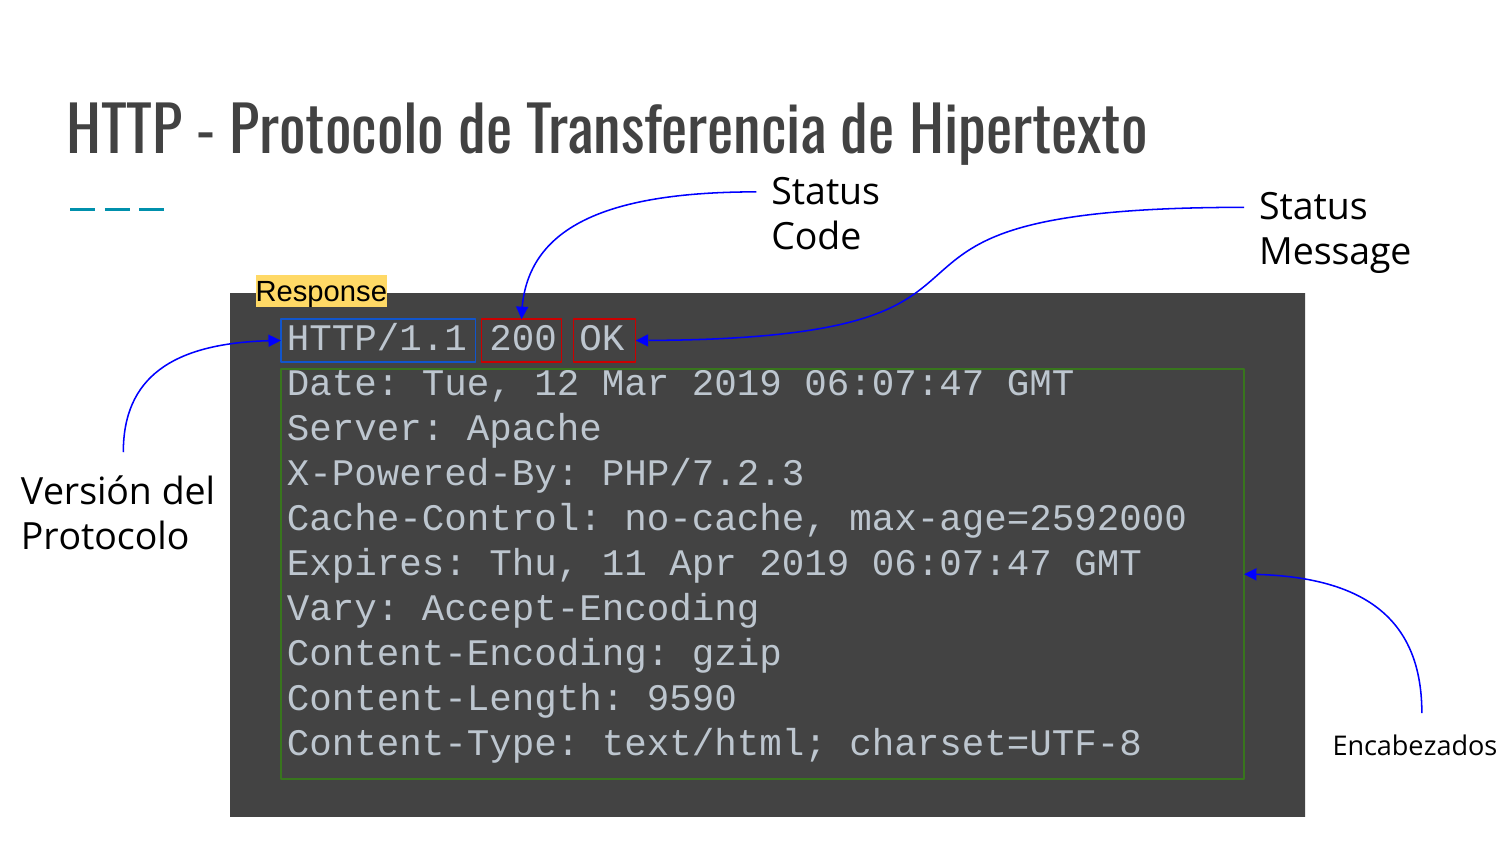

# HTTP - Protocolo de Transferencia de Hipertexto
Status Code
Status Message
Response

HTTP/1.1 200 OK
Date: Tue, 12 Mar 2019 06:07:47 GMT
Server: Apache
X-Powered-By: PHP/7.2.3
Cache-Control: no-cache, max-age=2592000
Expires: Thu, 11 Apr 2019 06:07:47 GMT
Vary: Accept-Encoding
Content-Encoding: gzip
Content-Length: 9590
Content-Type: text/html; charset=UTF-8

Versión del Protocolo
Encabezados